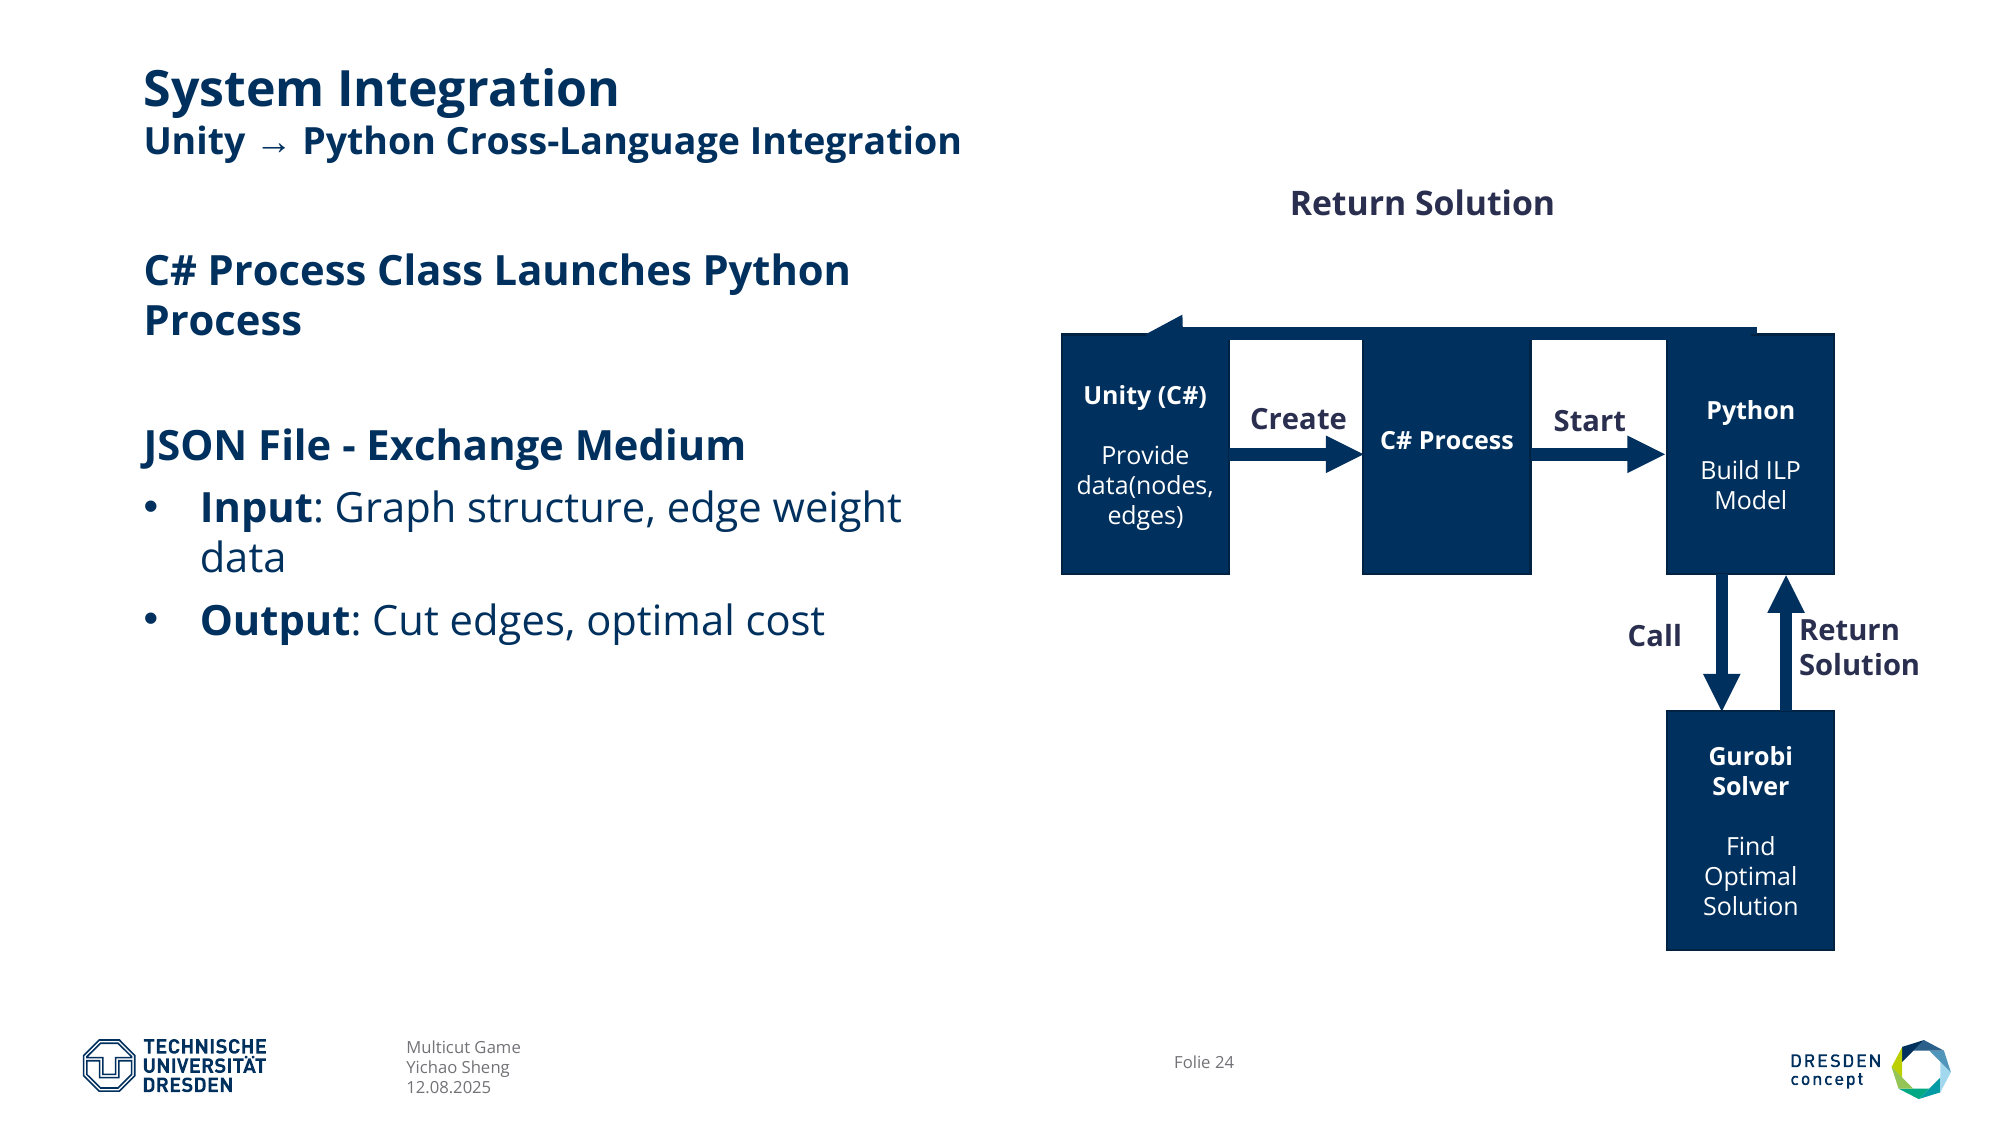

# System Integration Unity → Python Cross-Language Integration
Return Solution
Unity (C#)

Provide data(nodes,edges)
C# Process

Python

Build ILP Model
Create
Start
Return Solution
Call
Gurobi Solver

Find Optimal Solution
C# Process Class Launches Python Process

JSON File - Exchange Medium
Input: Graph structure, edge weight data
Output: Cut edges, optimal cost